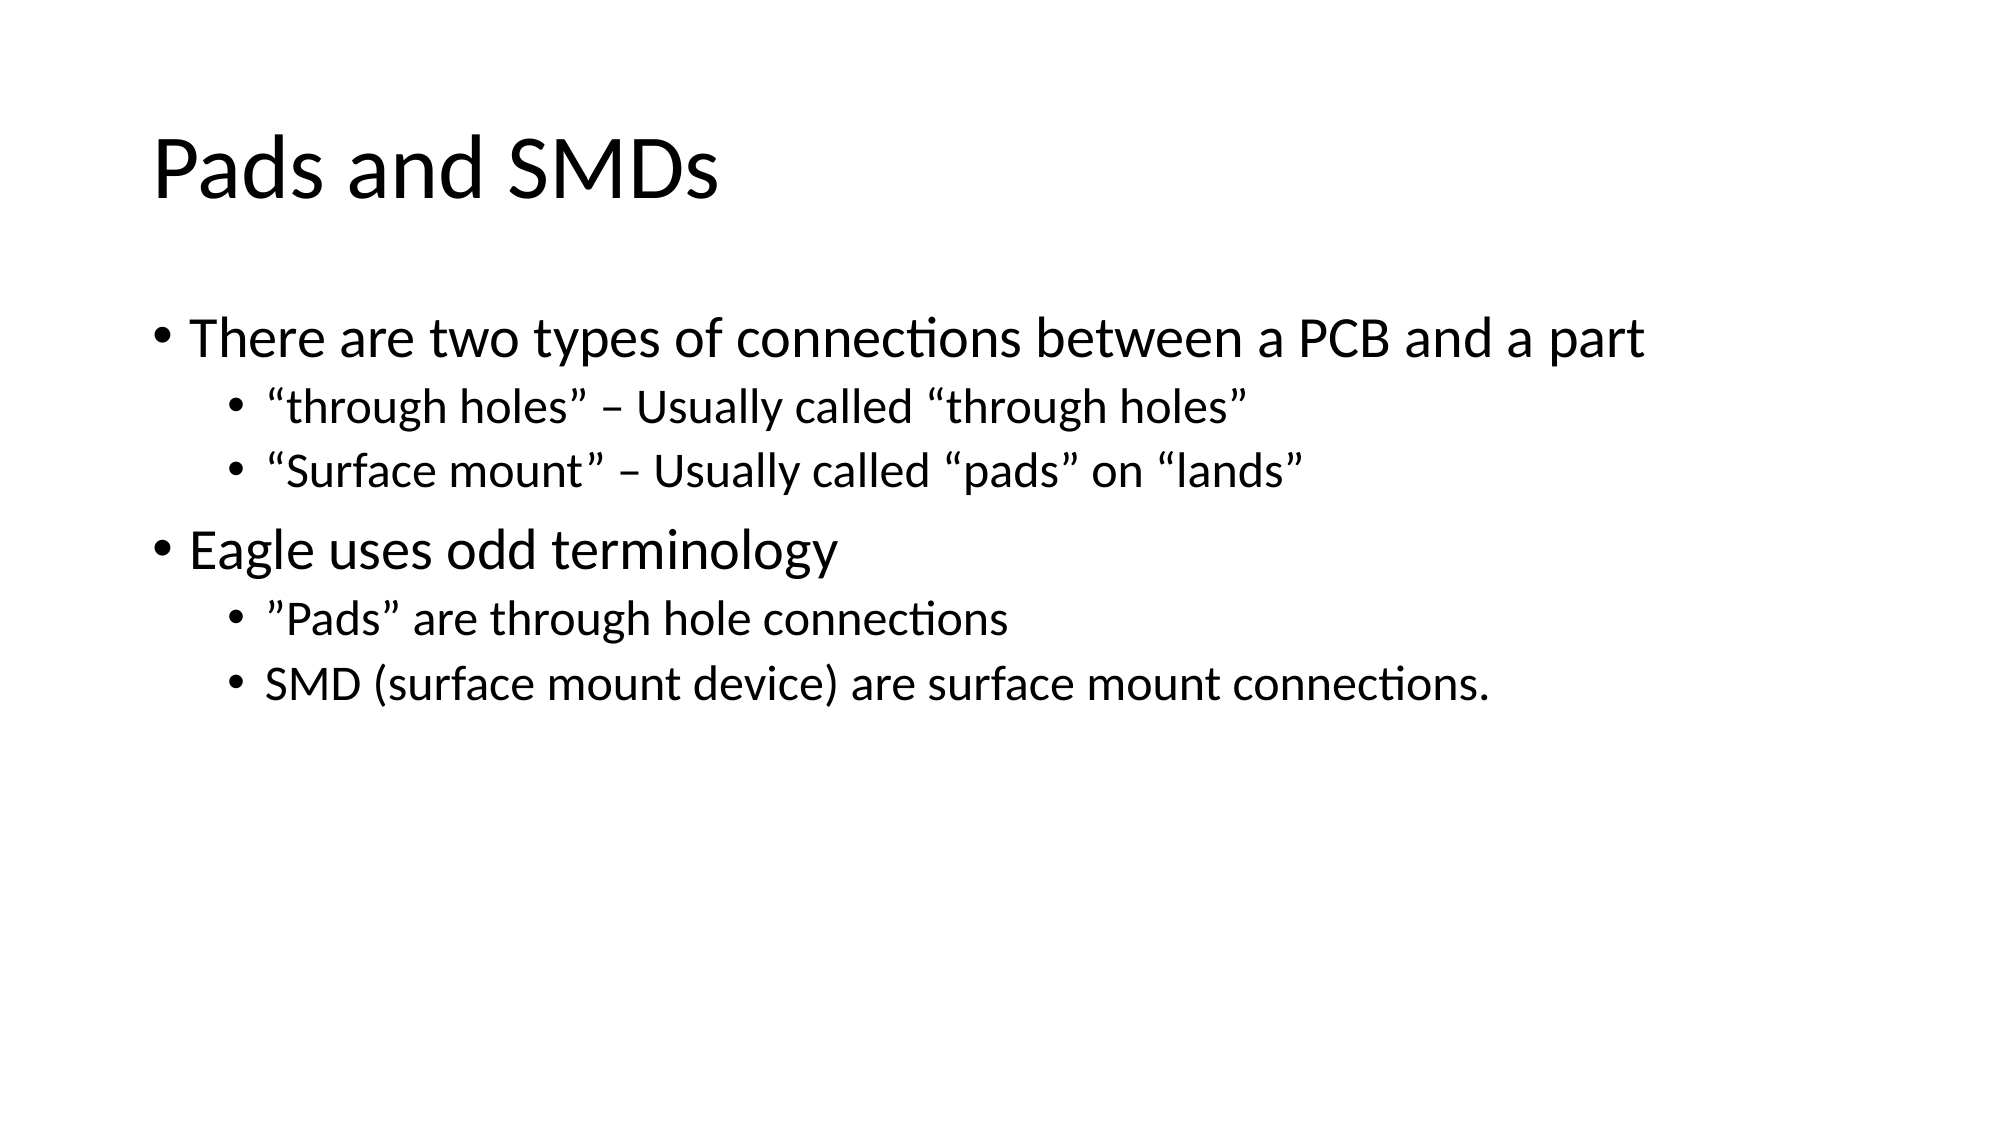

# Pads and SMDs
There are two types of connections between a PCB and a part
“through holes” – Usually called “through holes”
“Surface mount” – Usually called “pads” on “lands”
Eagle uses odd terminology
”Pads” are through hole connections
SMD (surface mount device) are surface mount connections.